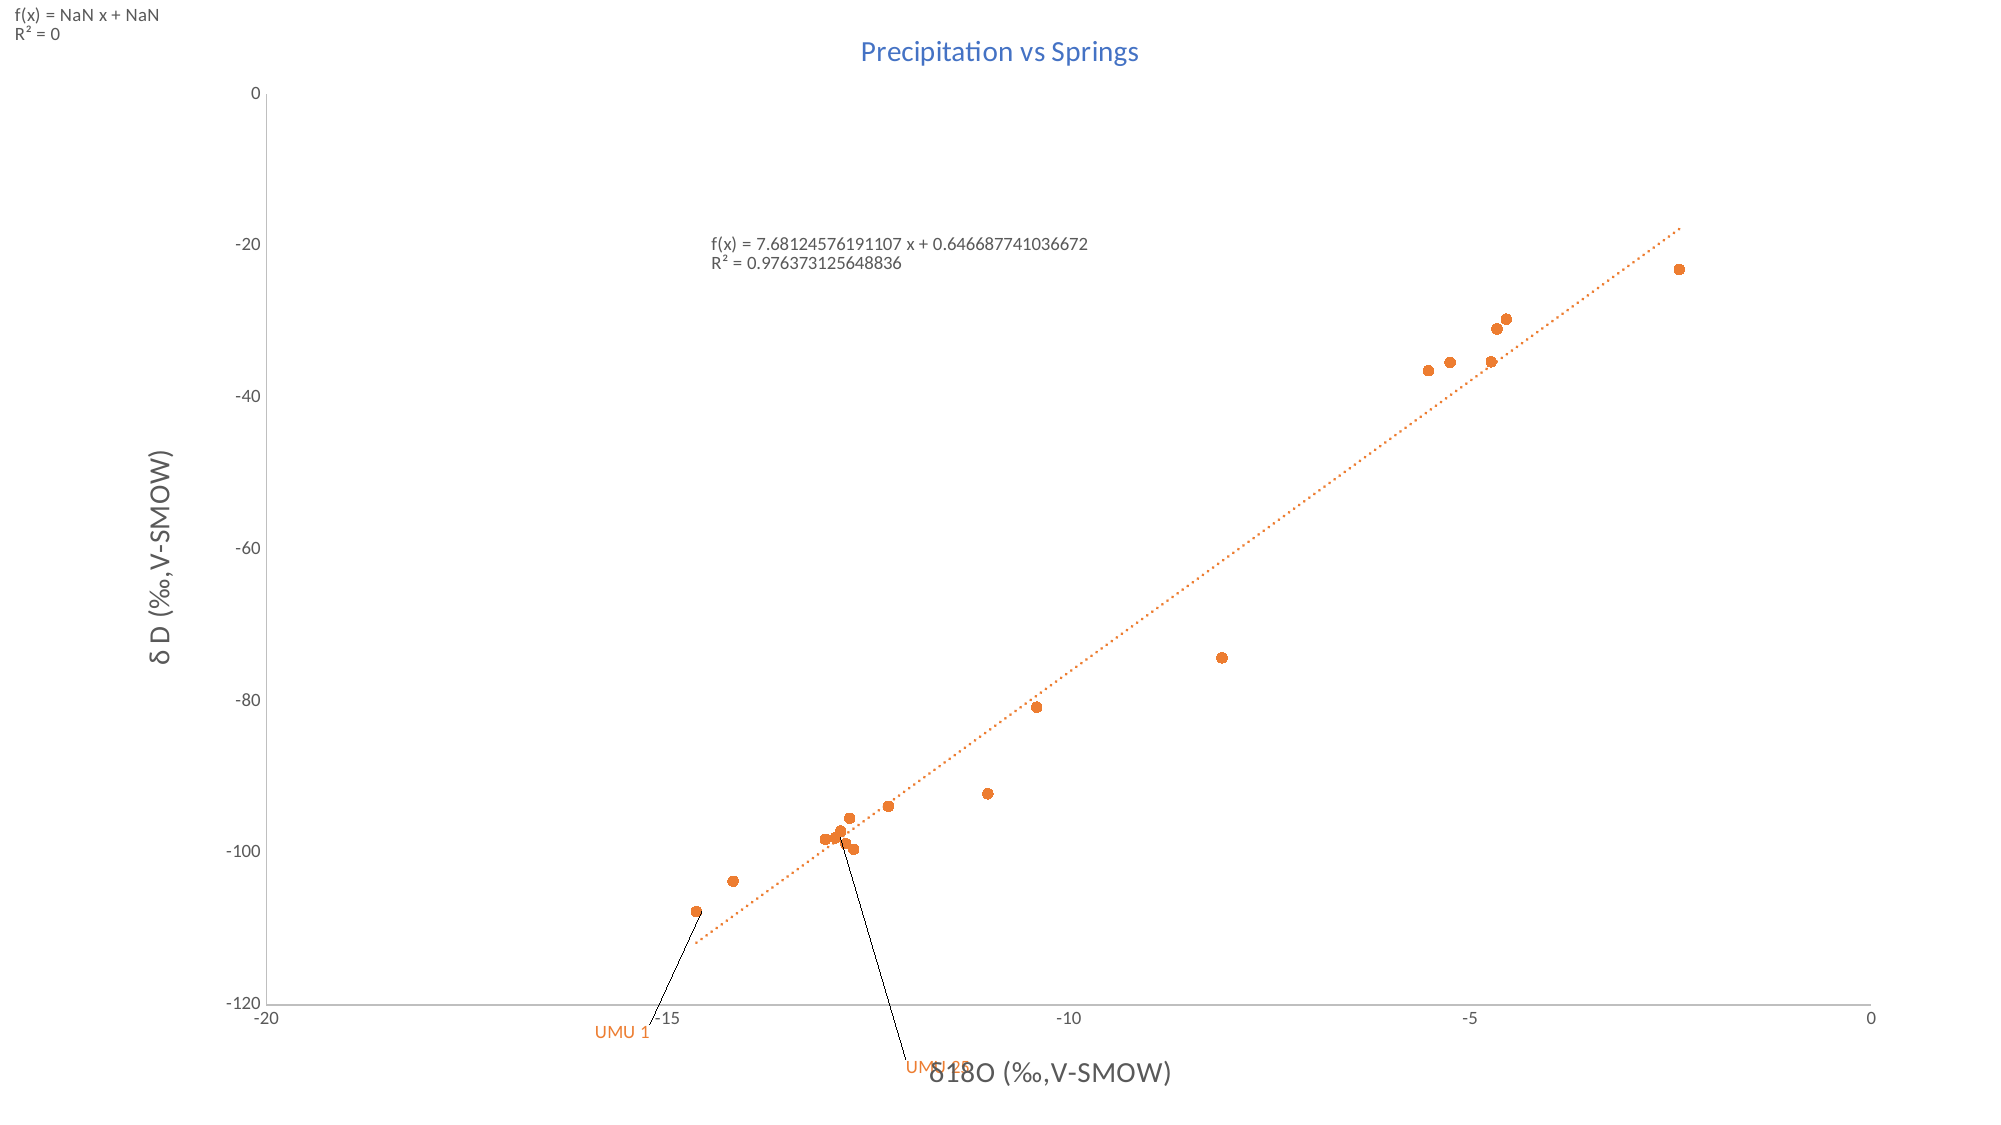

### Chart: Precipitation vs Springs

| Category |  |  |
|---|---|---|